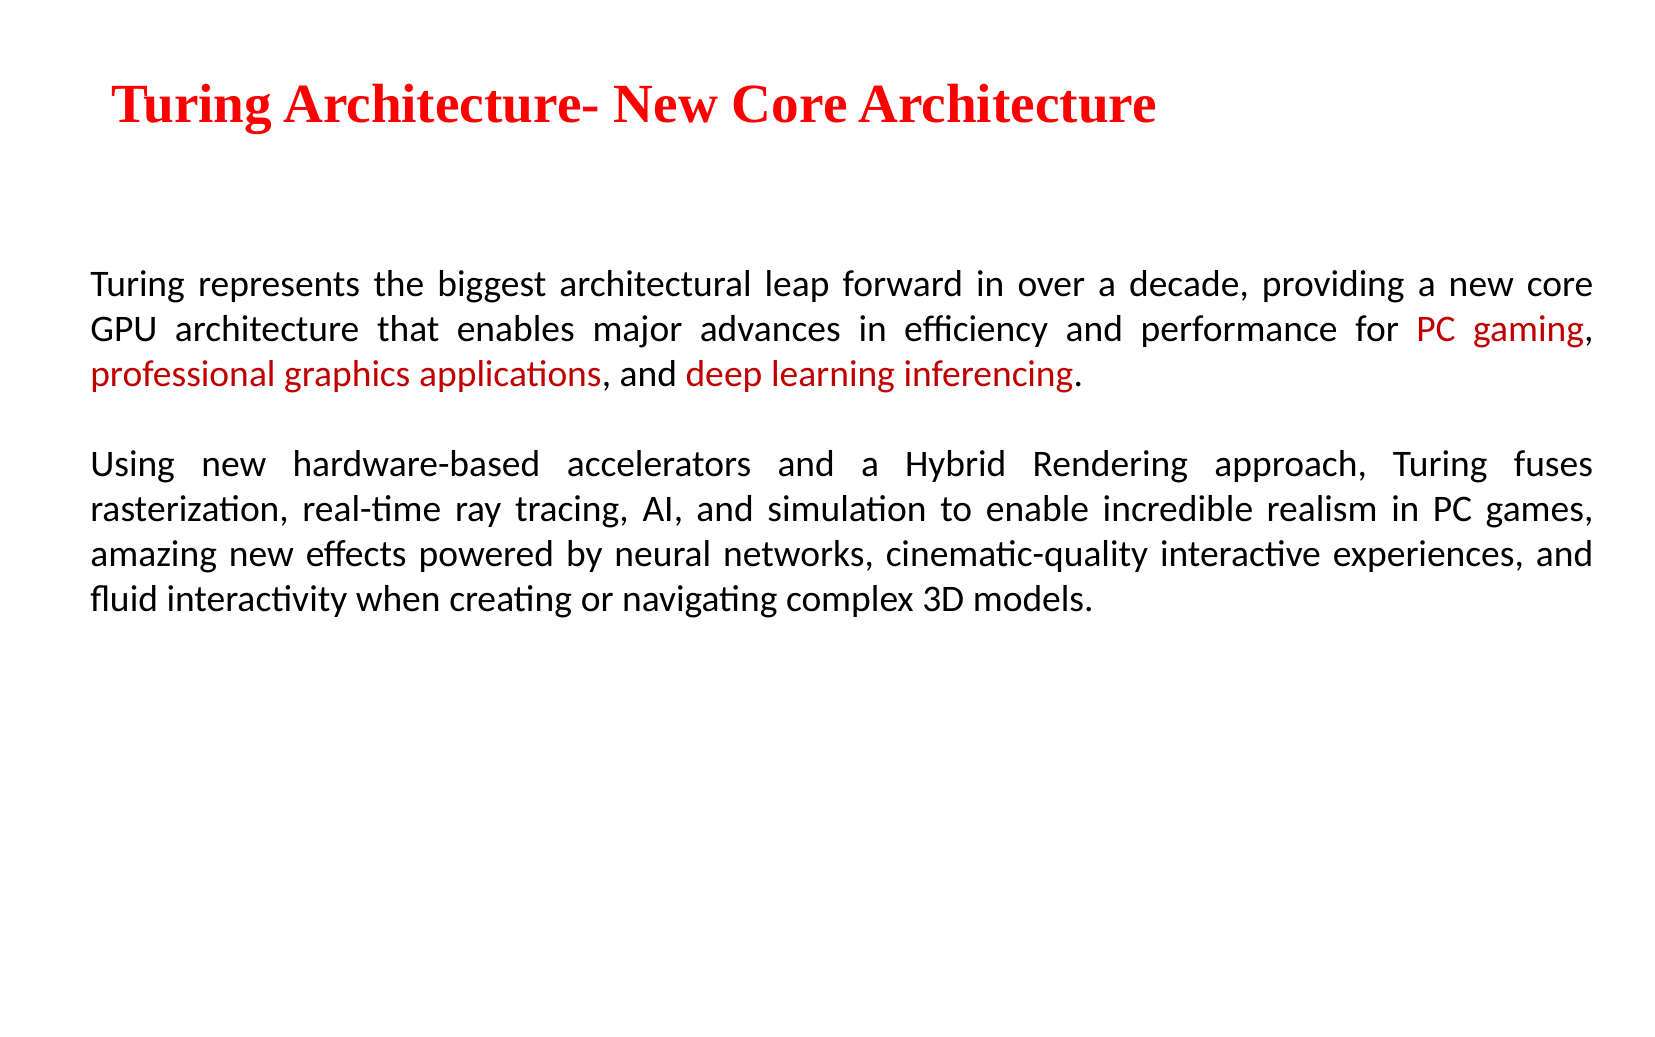

# Turing Architecture- New Core Architecture
Turing represents the biggest architectural leap forward in over a decade, providing a new core GPU architecture that enables major advances in efficiency and performance for PC gaming, professional graphics applications, and deep learning inferencing.

Using new hardware-based accelerators and a Hybrid Rendering approach, Turing fuses rasterization, real-time ray tracing, AI, and simulation to enable incredible realism in PC games, amazing new effects powered by neural networks, cinematic-quality interactive experiences, and fluid interactivity when creating or navigating complex 3D models.